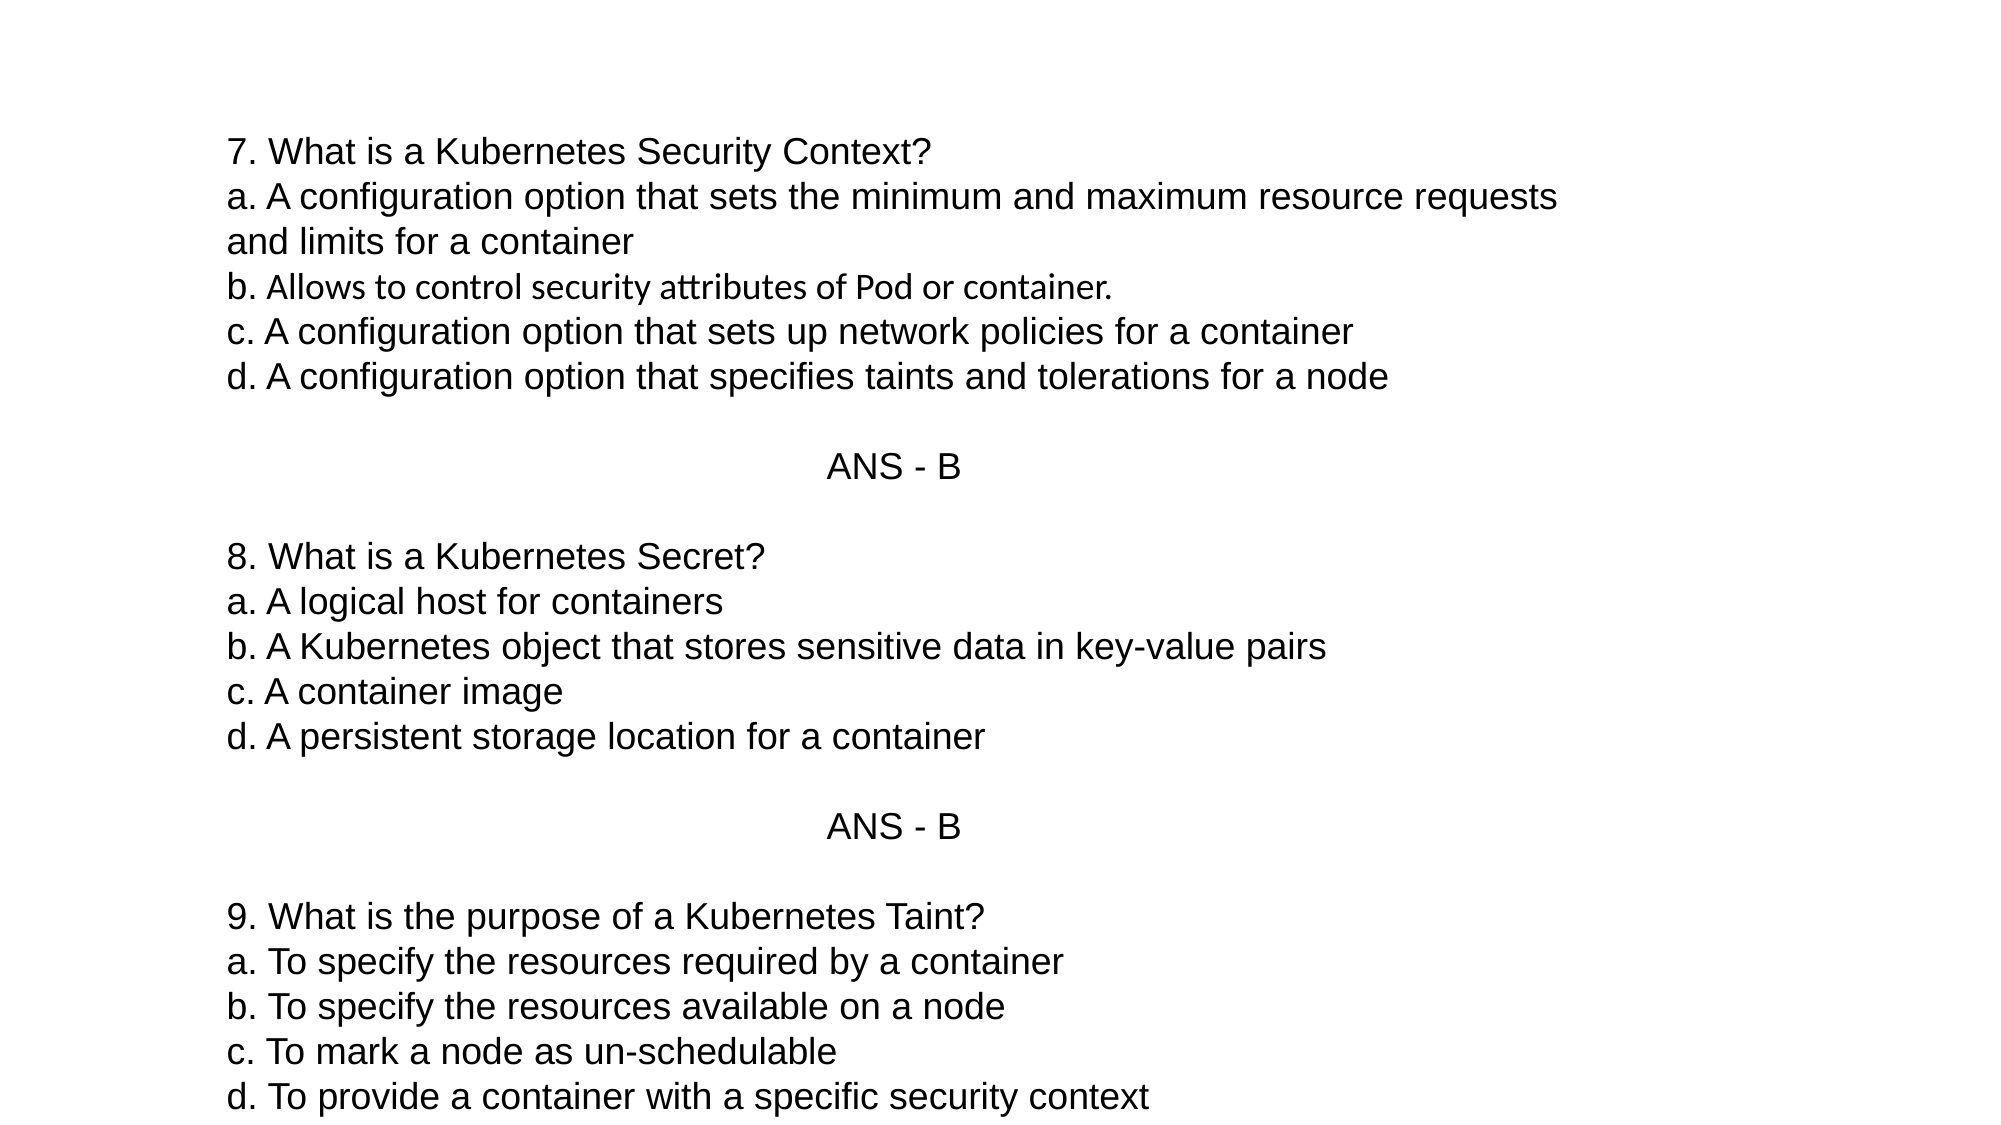

7. What is a Kubernetes Security Context?
a. A configuration option that sets the minimum and maximum resource requests and limits for a container
b. Allows to control security attributes of Pod or container.
c. A configuration option that sets up network policies for a container
d. A configuration option that specifies taints and tolerations for a node
                                                                  ANS - B

8. What is a Kubernetes Secret?
a. A logical host for containers
b. A Kubernetes object that stores sensitive data in key-value pairs
c. A container image
d. A persistent storage location for a container
                                                                  ANS - B

9. What is the purpose of a Kubernetes Taint?
a. To specify the resources required by a container
b. To specify the resources available on a node
c. To mark a node as un-schedulable
d. To provide a container with a specific security context
                                                                  ANS - C